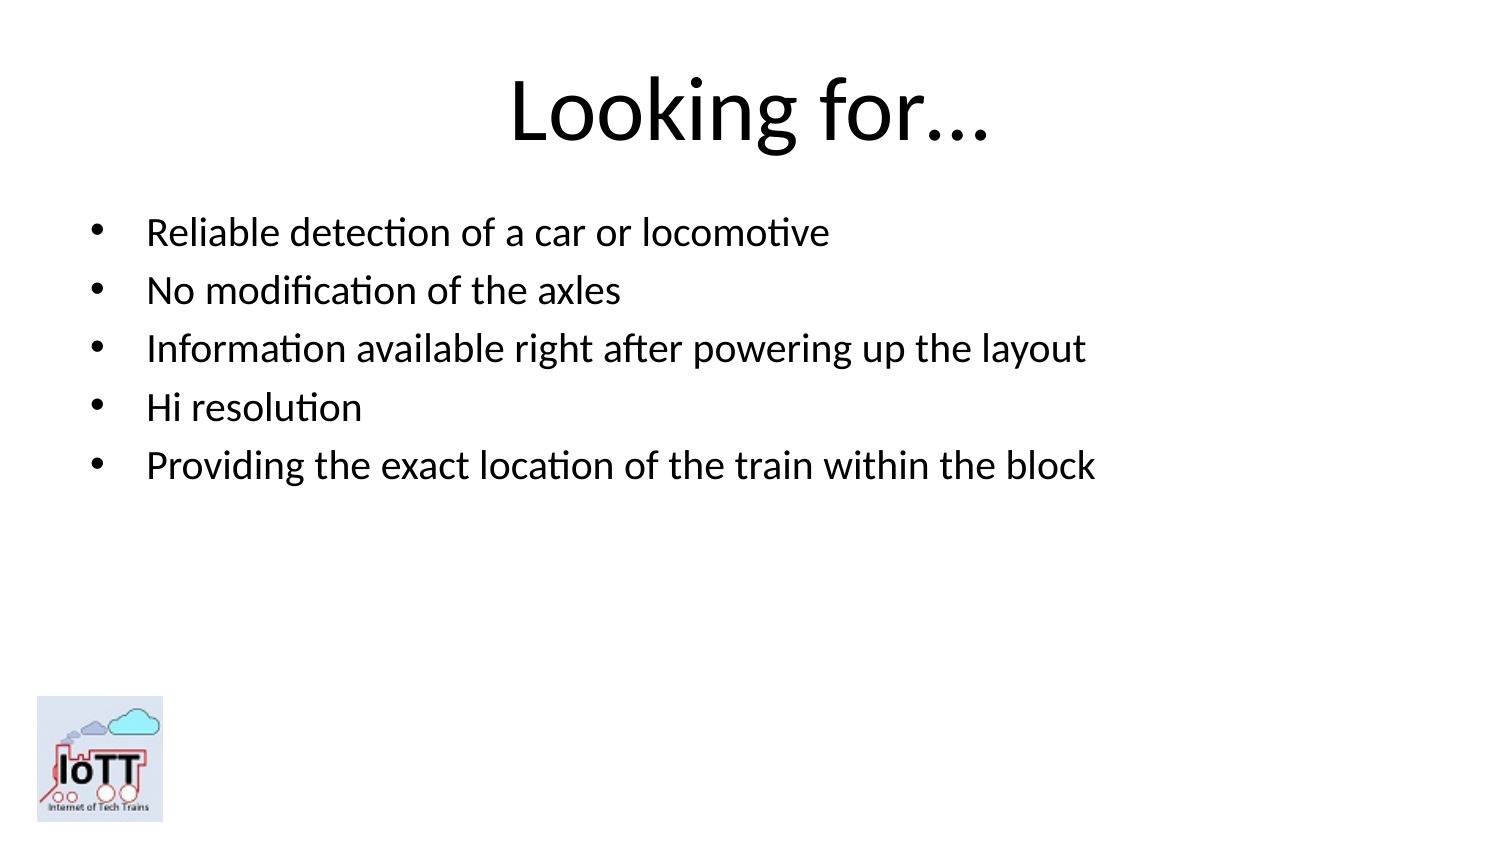

# Looking for…
Reliable detection of a car or locomotive
No modification of the axles
Information available right after powering up the layout
Hi resolution
Providing the exact location of the train within the block